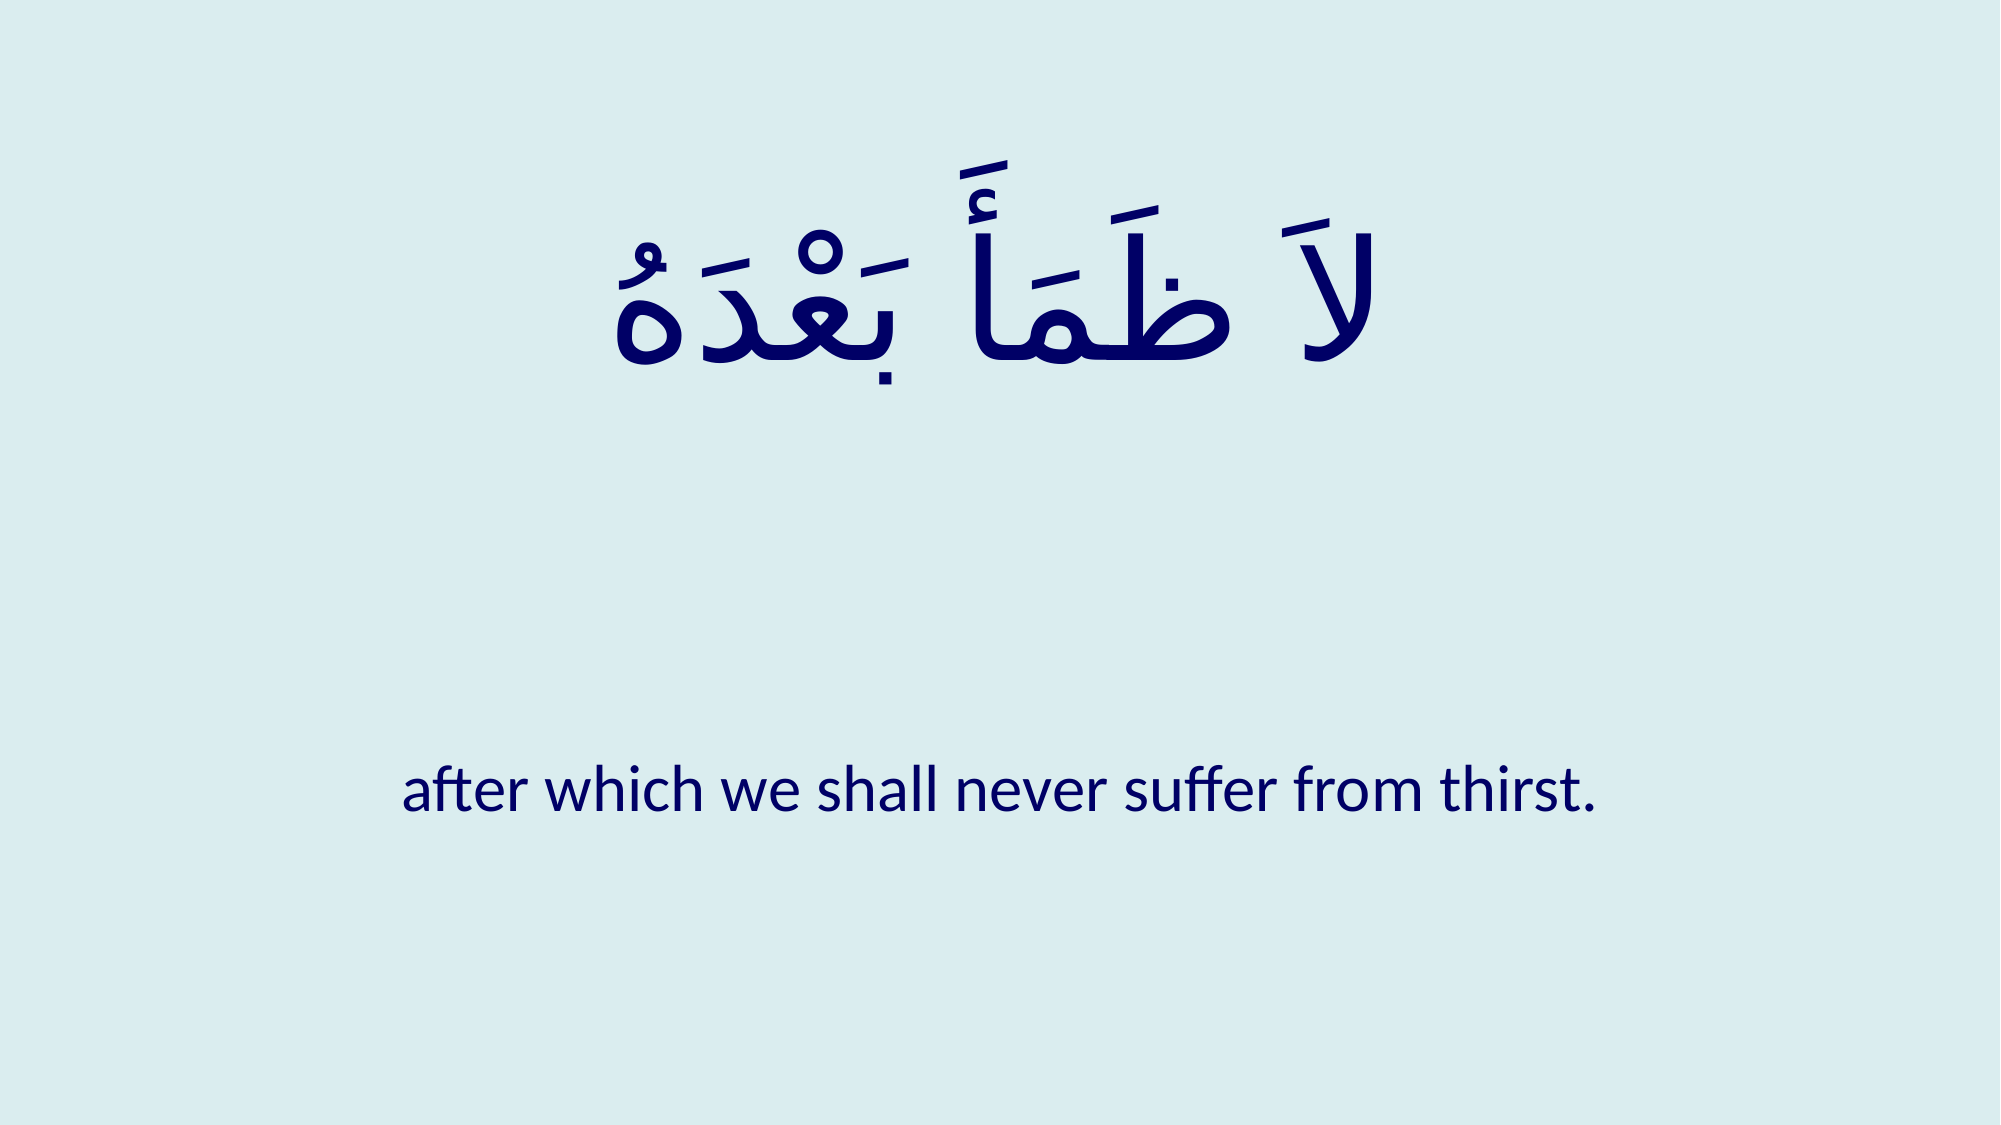

# لاَ ظَمَأَ بَعْدَهُ
after which we shall never suffer from thirst.